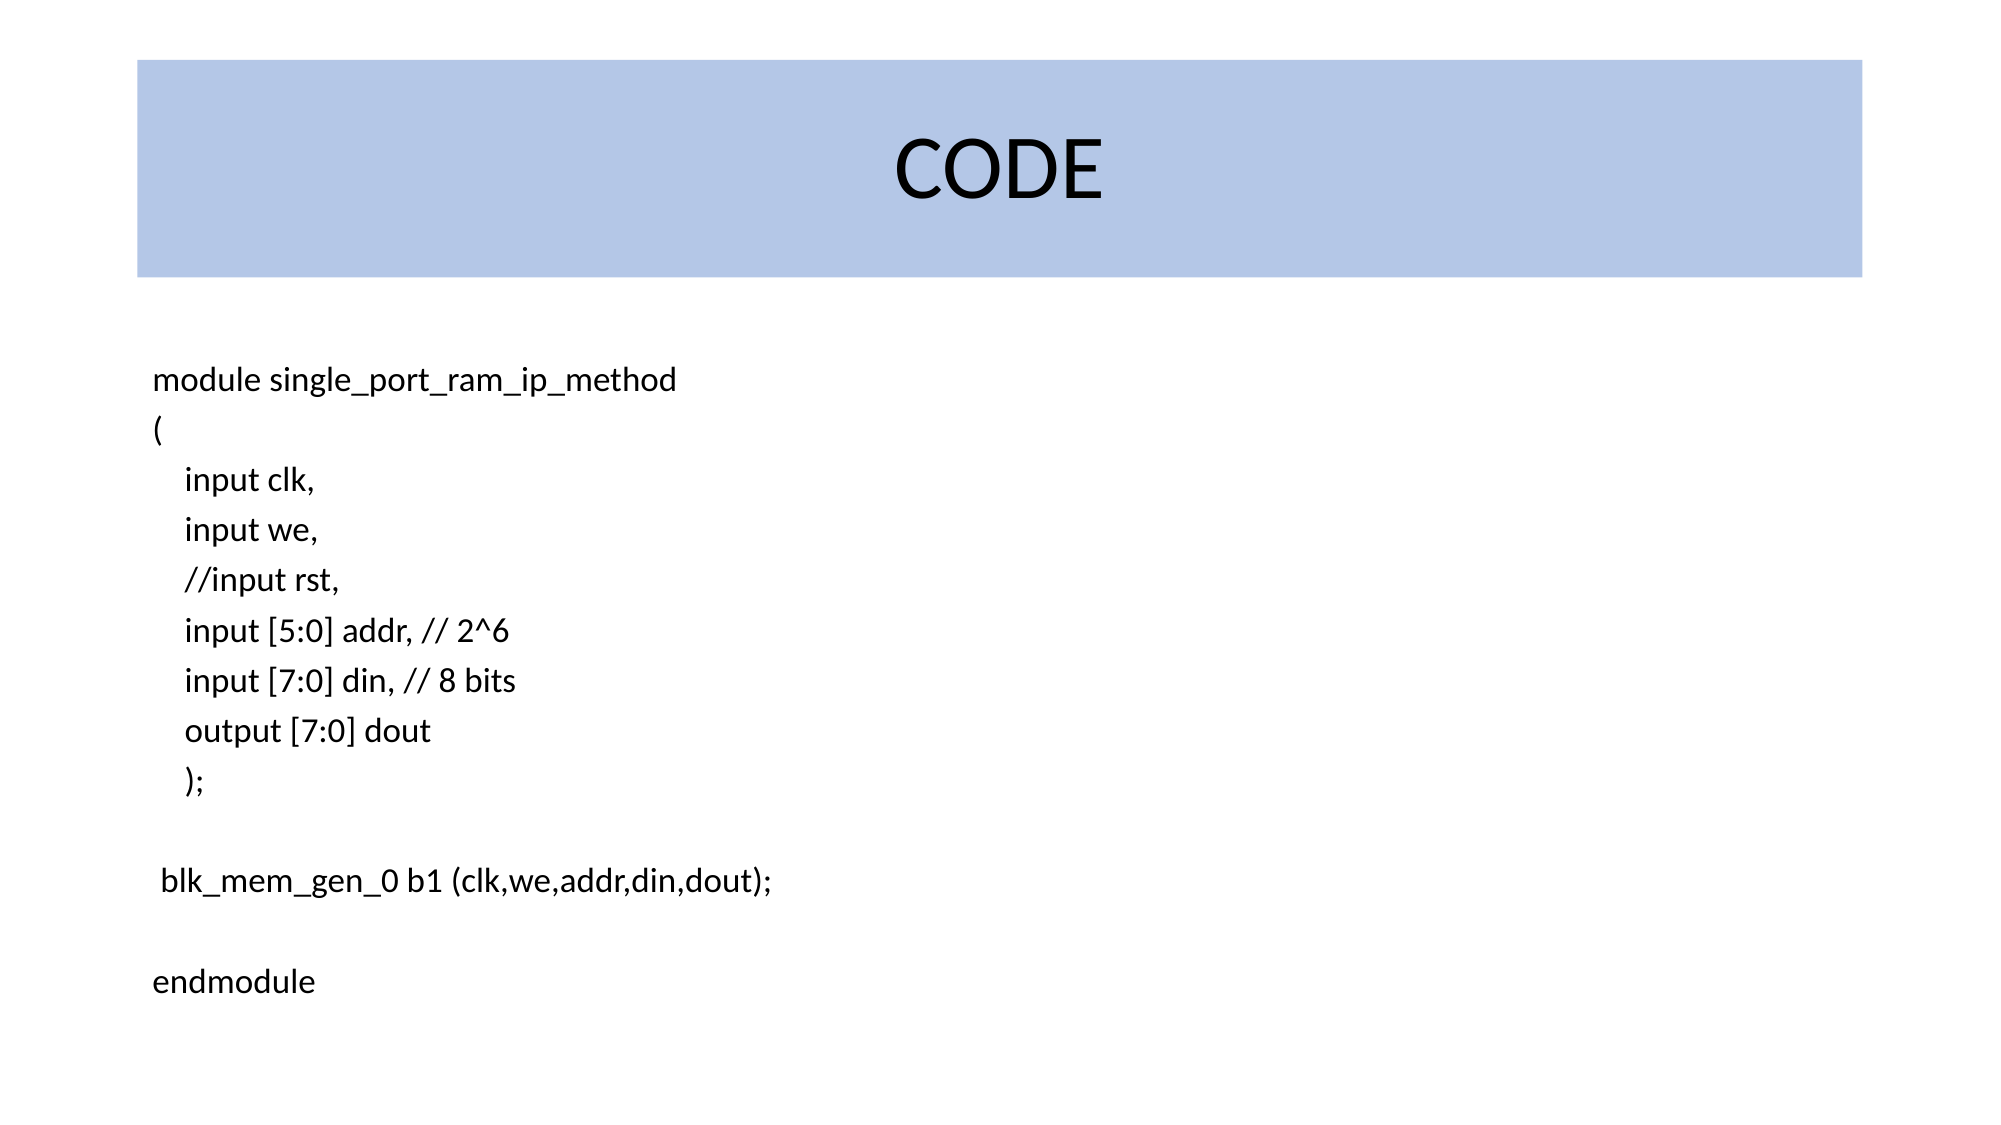

# CODE

module single_port_ram_ip_method
(
    input clk,
    input we,
    //input rst,
    input [5:0] addr, // 2^6
    input [7:0] din, // 8 bits
    output [7:0] dout
    );

 blk_mem_gen_0 b1 (clk,we,addr,din,dout);

endmodule